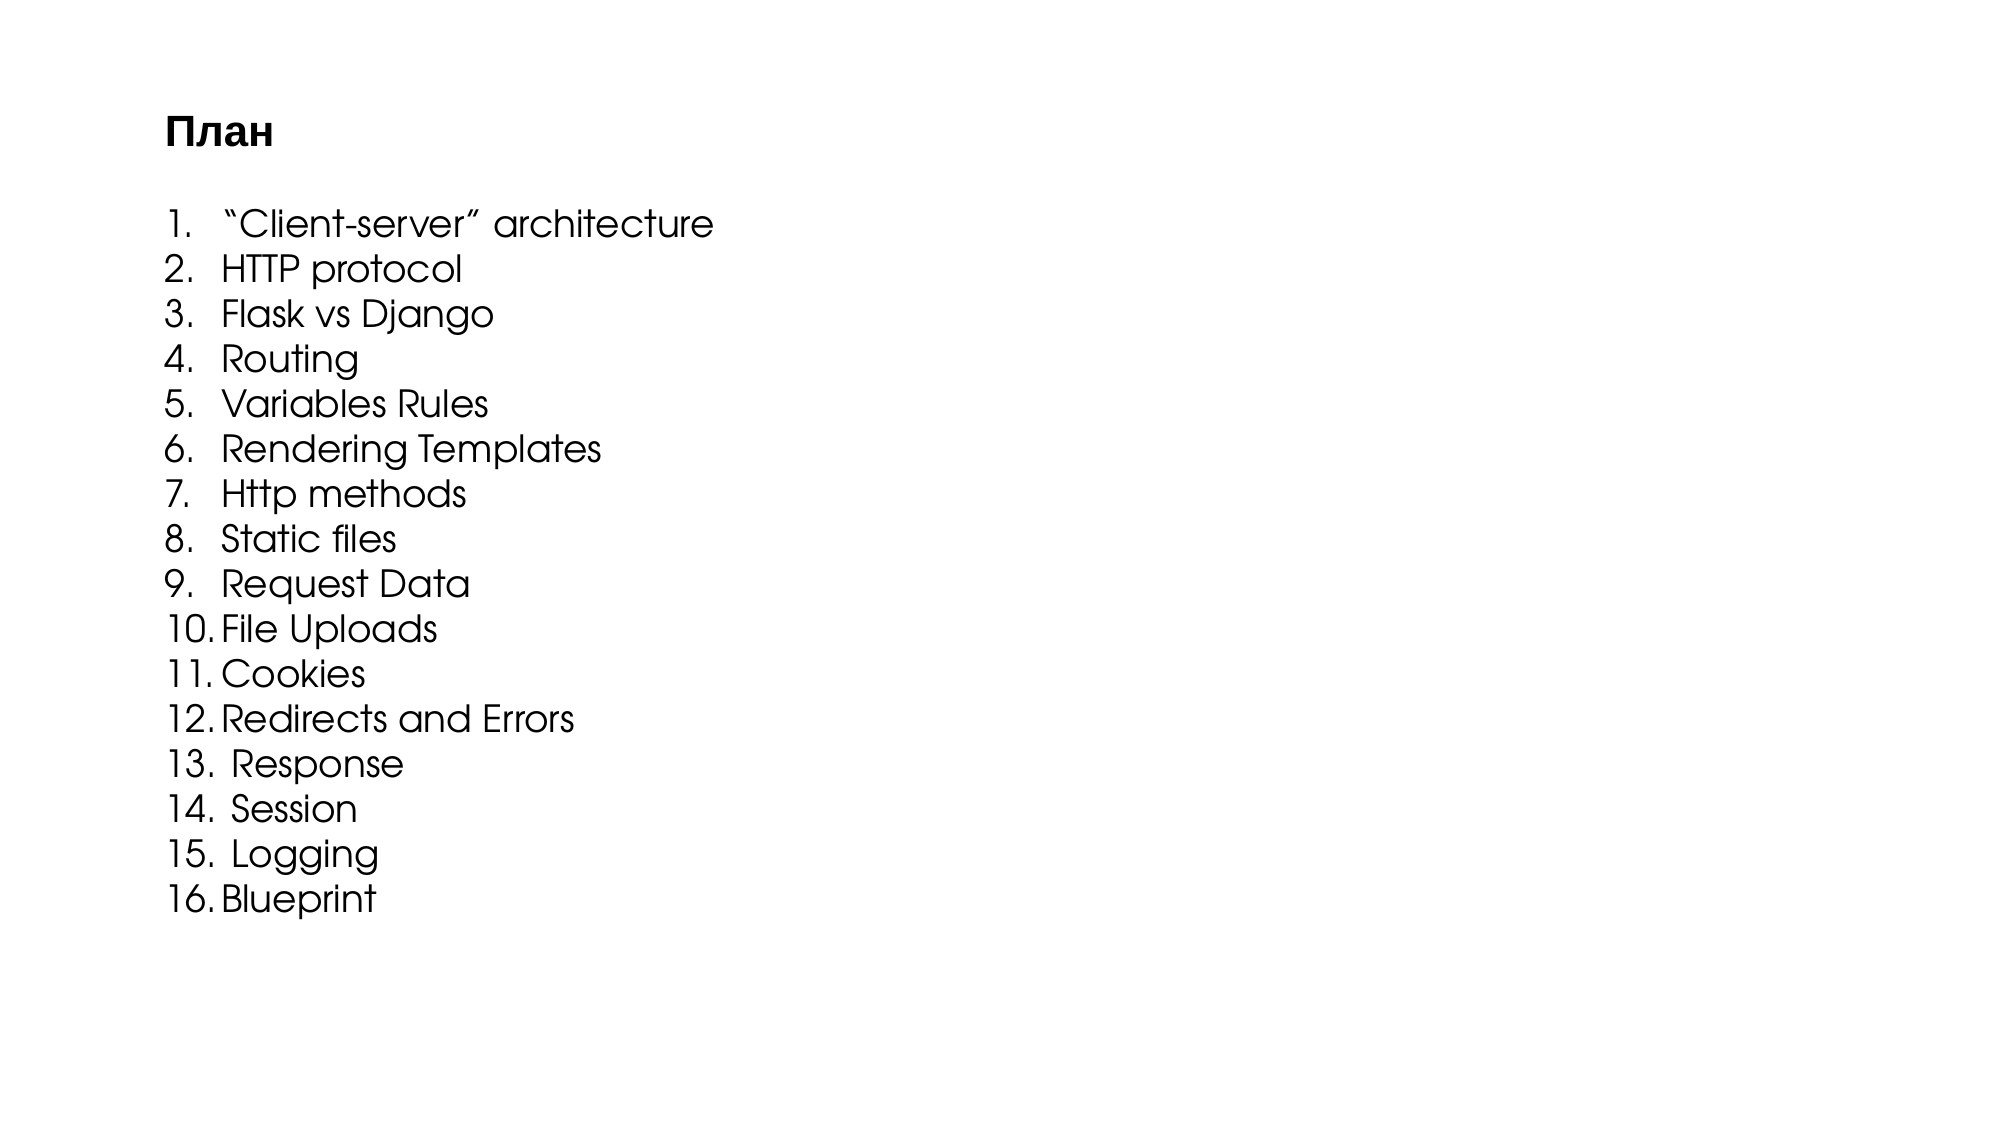

План

“Client-server” architecture
HTTP protocol
Flask vs Django
Routing
Variables Rules
Rendering Templates
Http methods
Static files
Request Data
File Uploads
Cookies
Redirects and Errors
 Response
 Session
 Logging
Blueprint